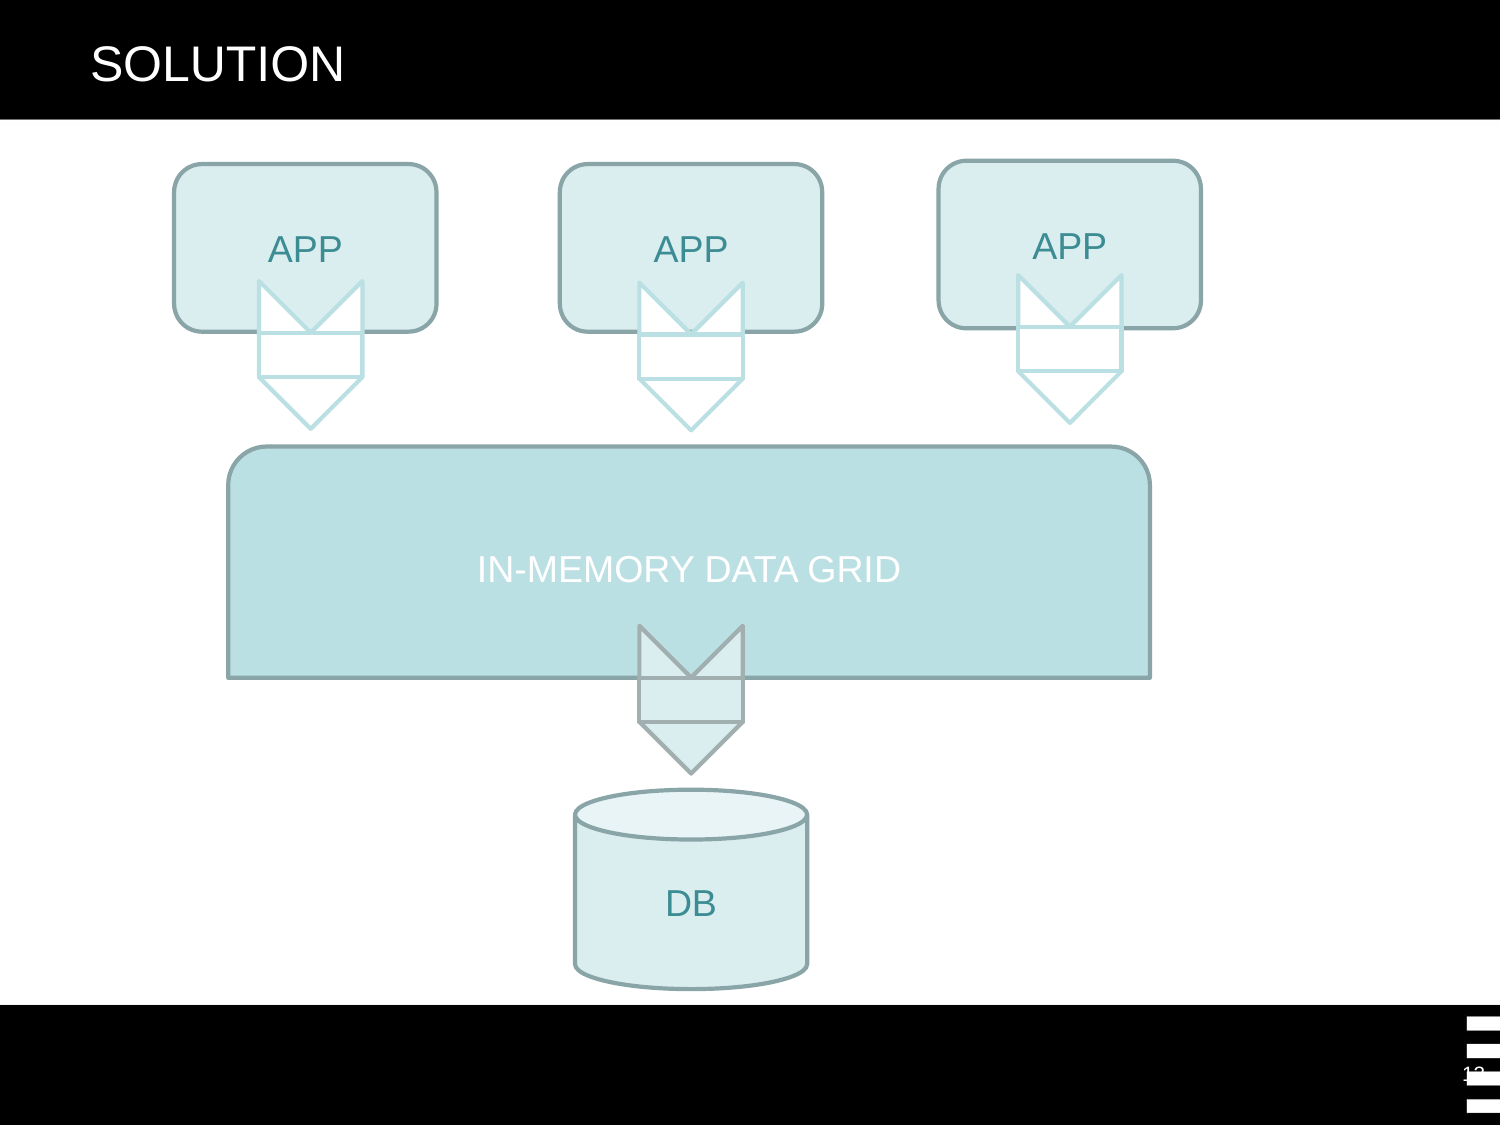

# SOLUTION
APP
APP
APP

IN-MEMORY DATA GRID

DB
13